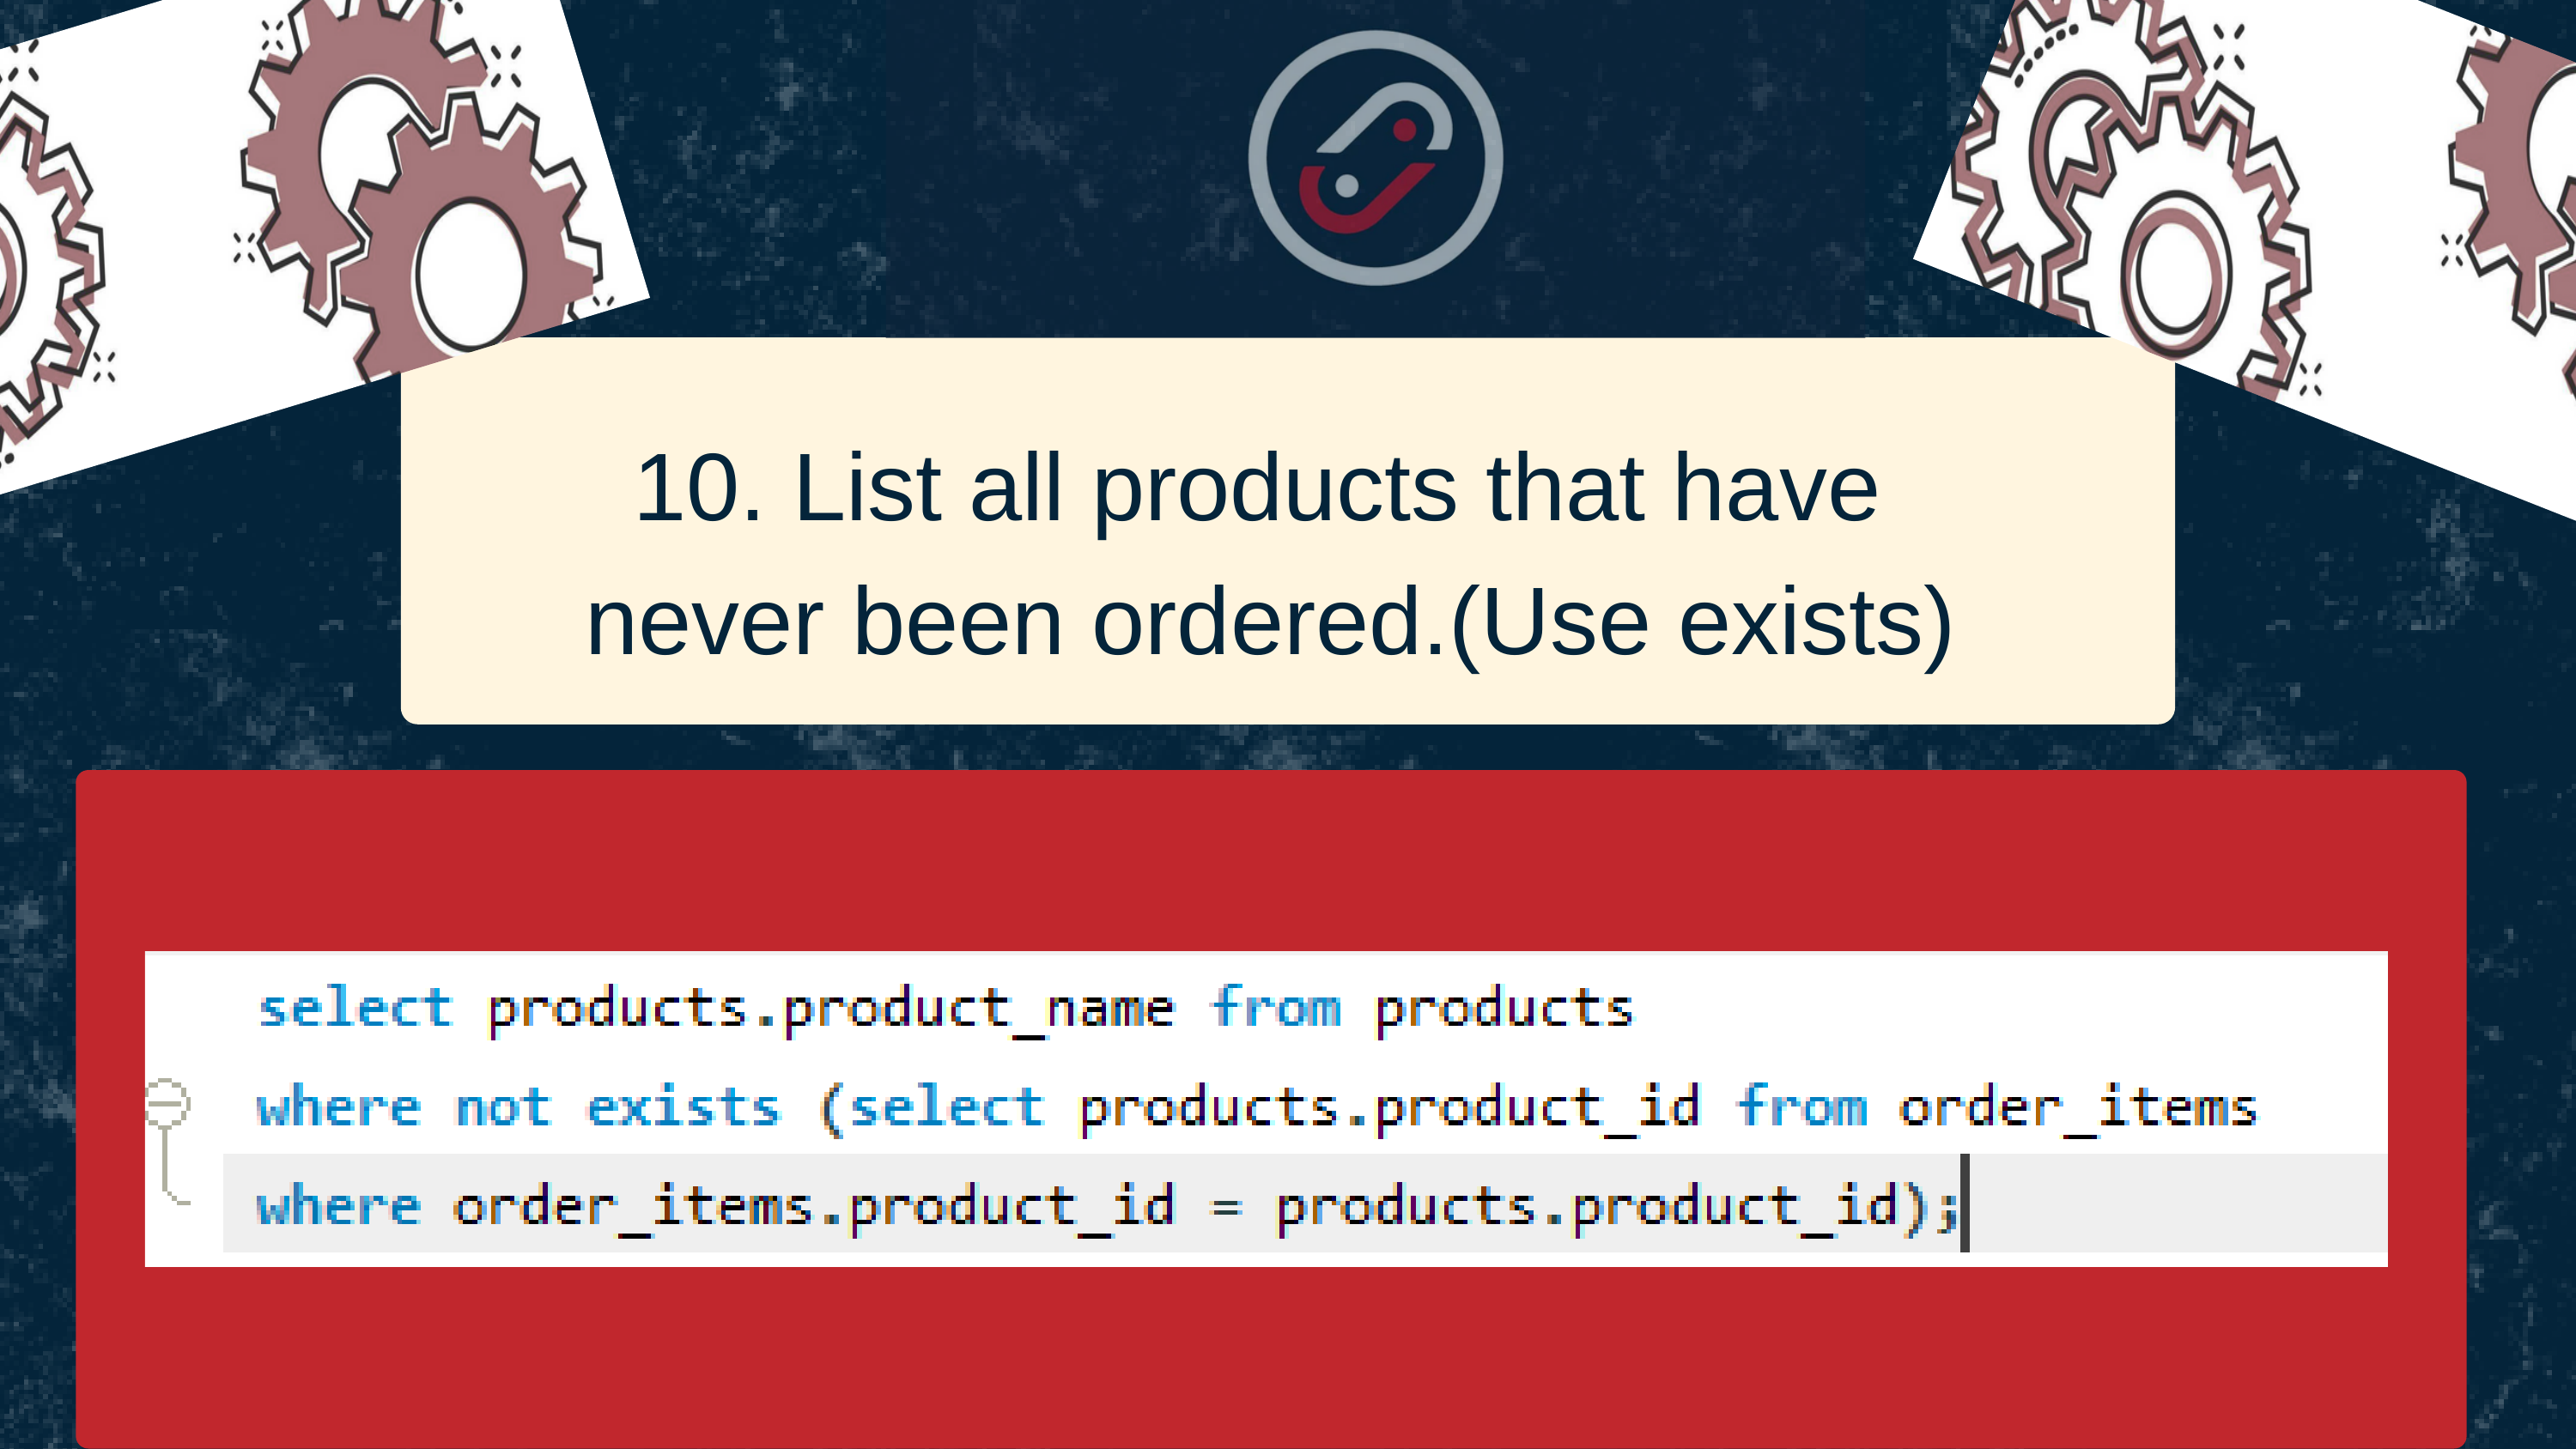

10. List all products that have
never been ordered.(Use exists)